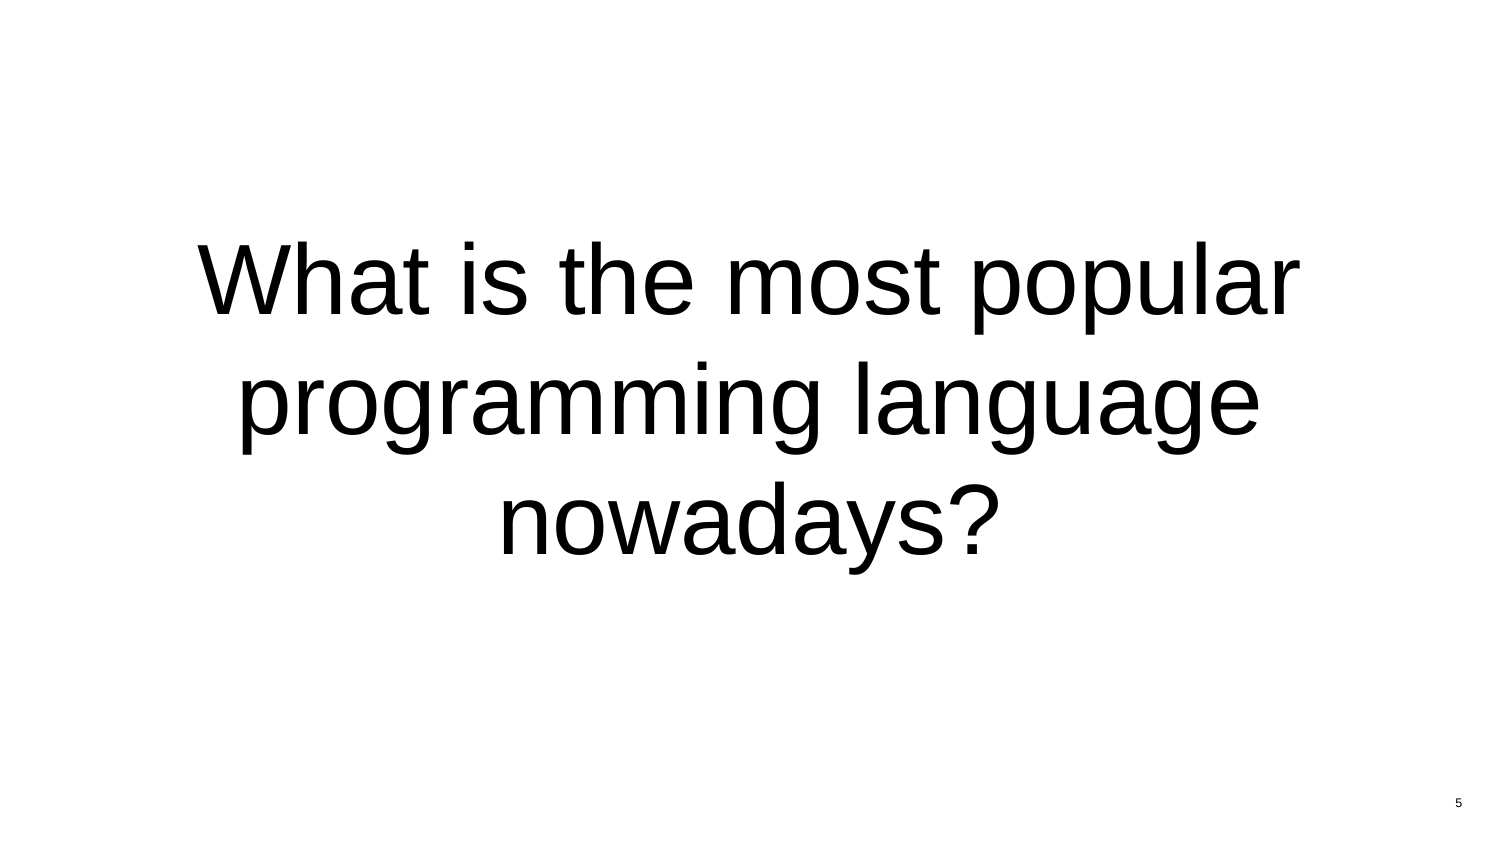

What is the most popular programming language nowadays?
5